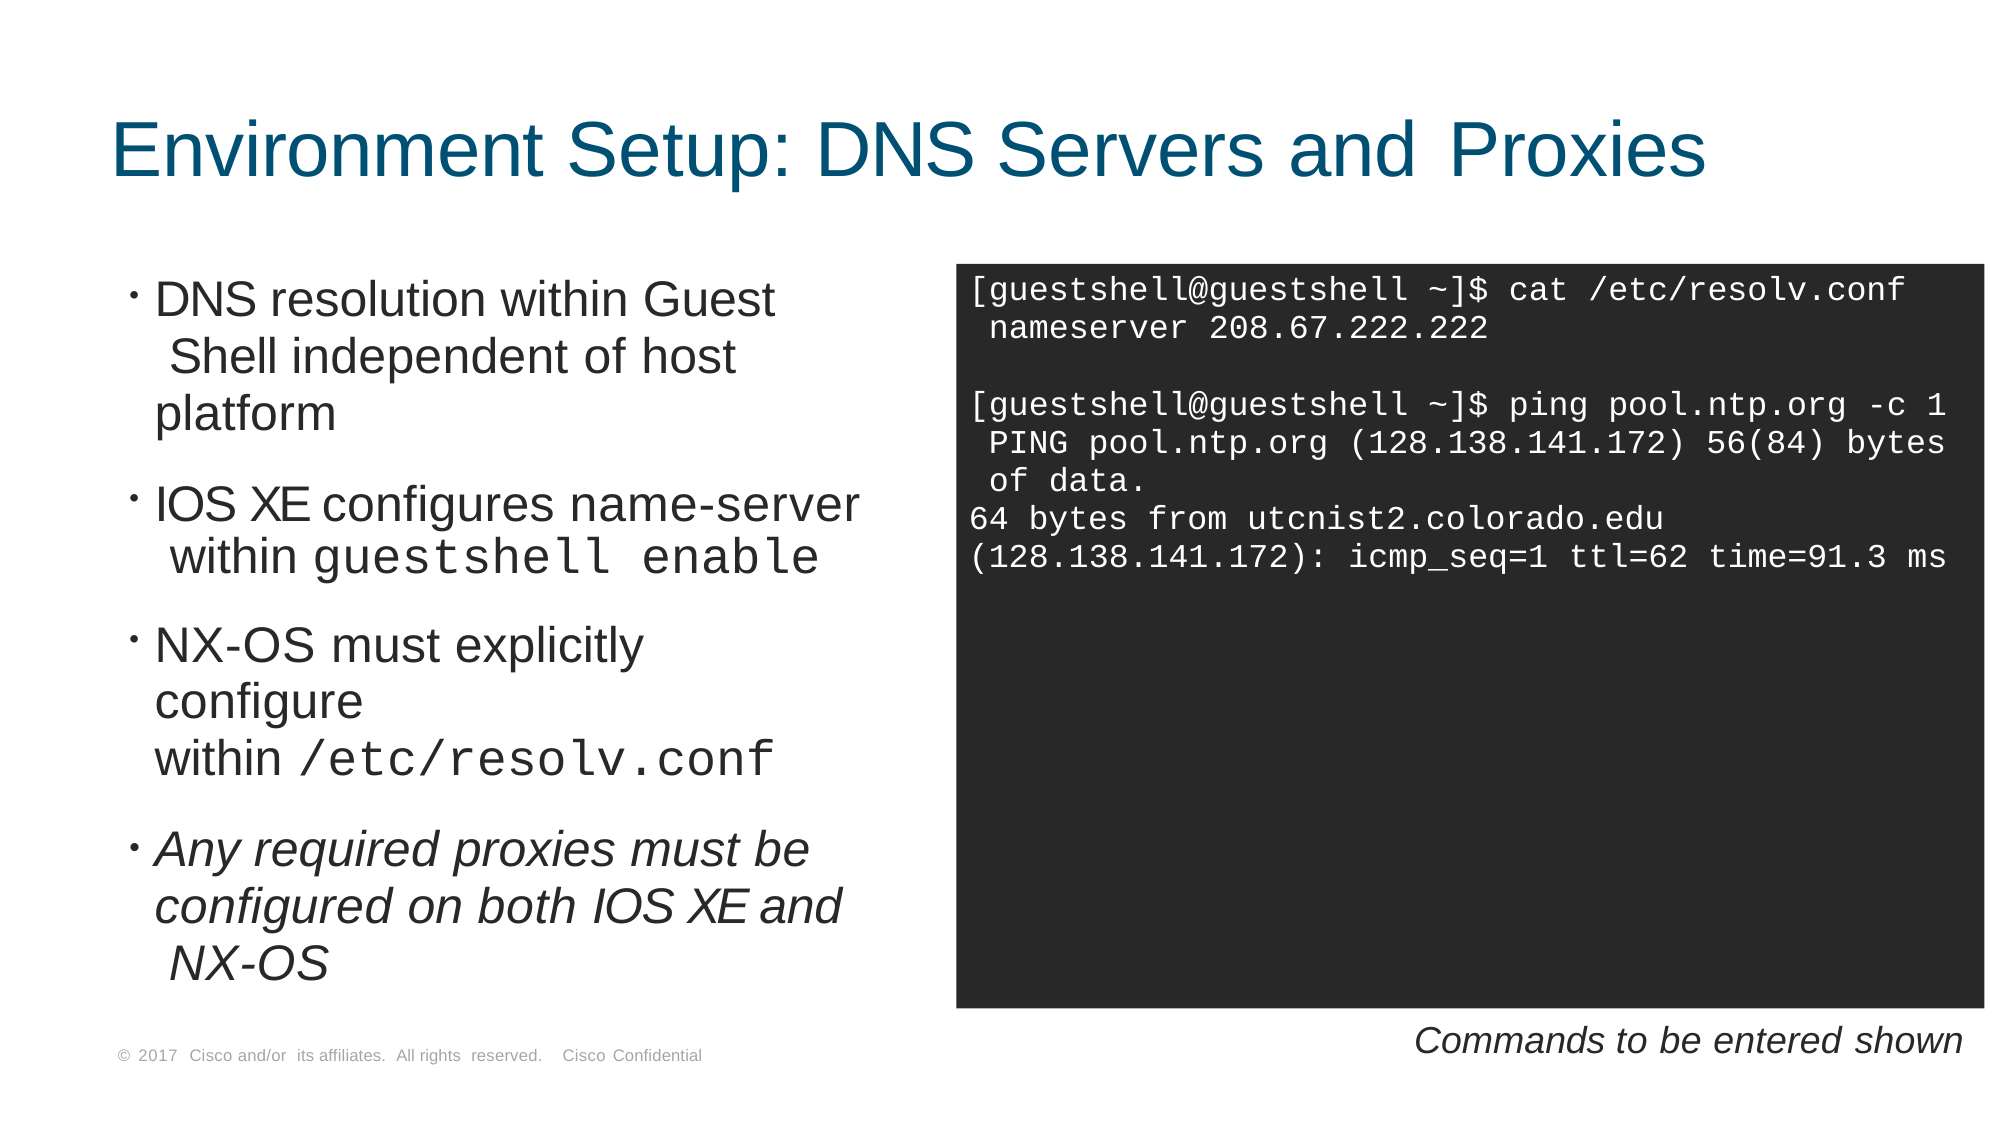

# Environment Setup: DNS Servers and Proxies
[guestshell@guestshell ~]$ cat /etc/resolv.conf  nameserver 208.67.222.222

[guestshell@guestshell ~]$ ping pool.ntp.org -c 1  PING pool.ntp.org (128.138.141.172) 56(84) bytes  of data.
64 bytes from utcnist2.colorado.edu  (128.138.141.172): icmp_seq=1 ttl=62 time=91.3 ms

DNS resolution within Guest  Shell independent of host  platform
IOS XE configures name-server  within guestshell enable
NX-OS must explicitly configure
within /etc/resolv.conf
Any required proxies must be  configured on both IOS XE and  NX-OS
Commands to be entered shown
© 2017  Cisco and/or  its affiliates.  All rights  reserved.    Cisco Confidential